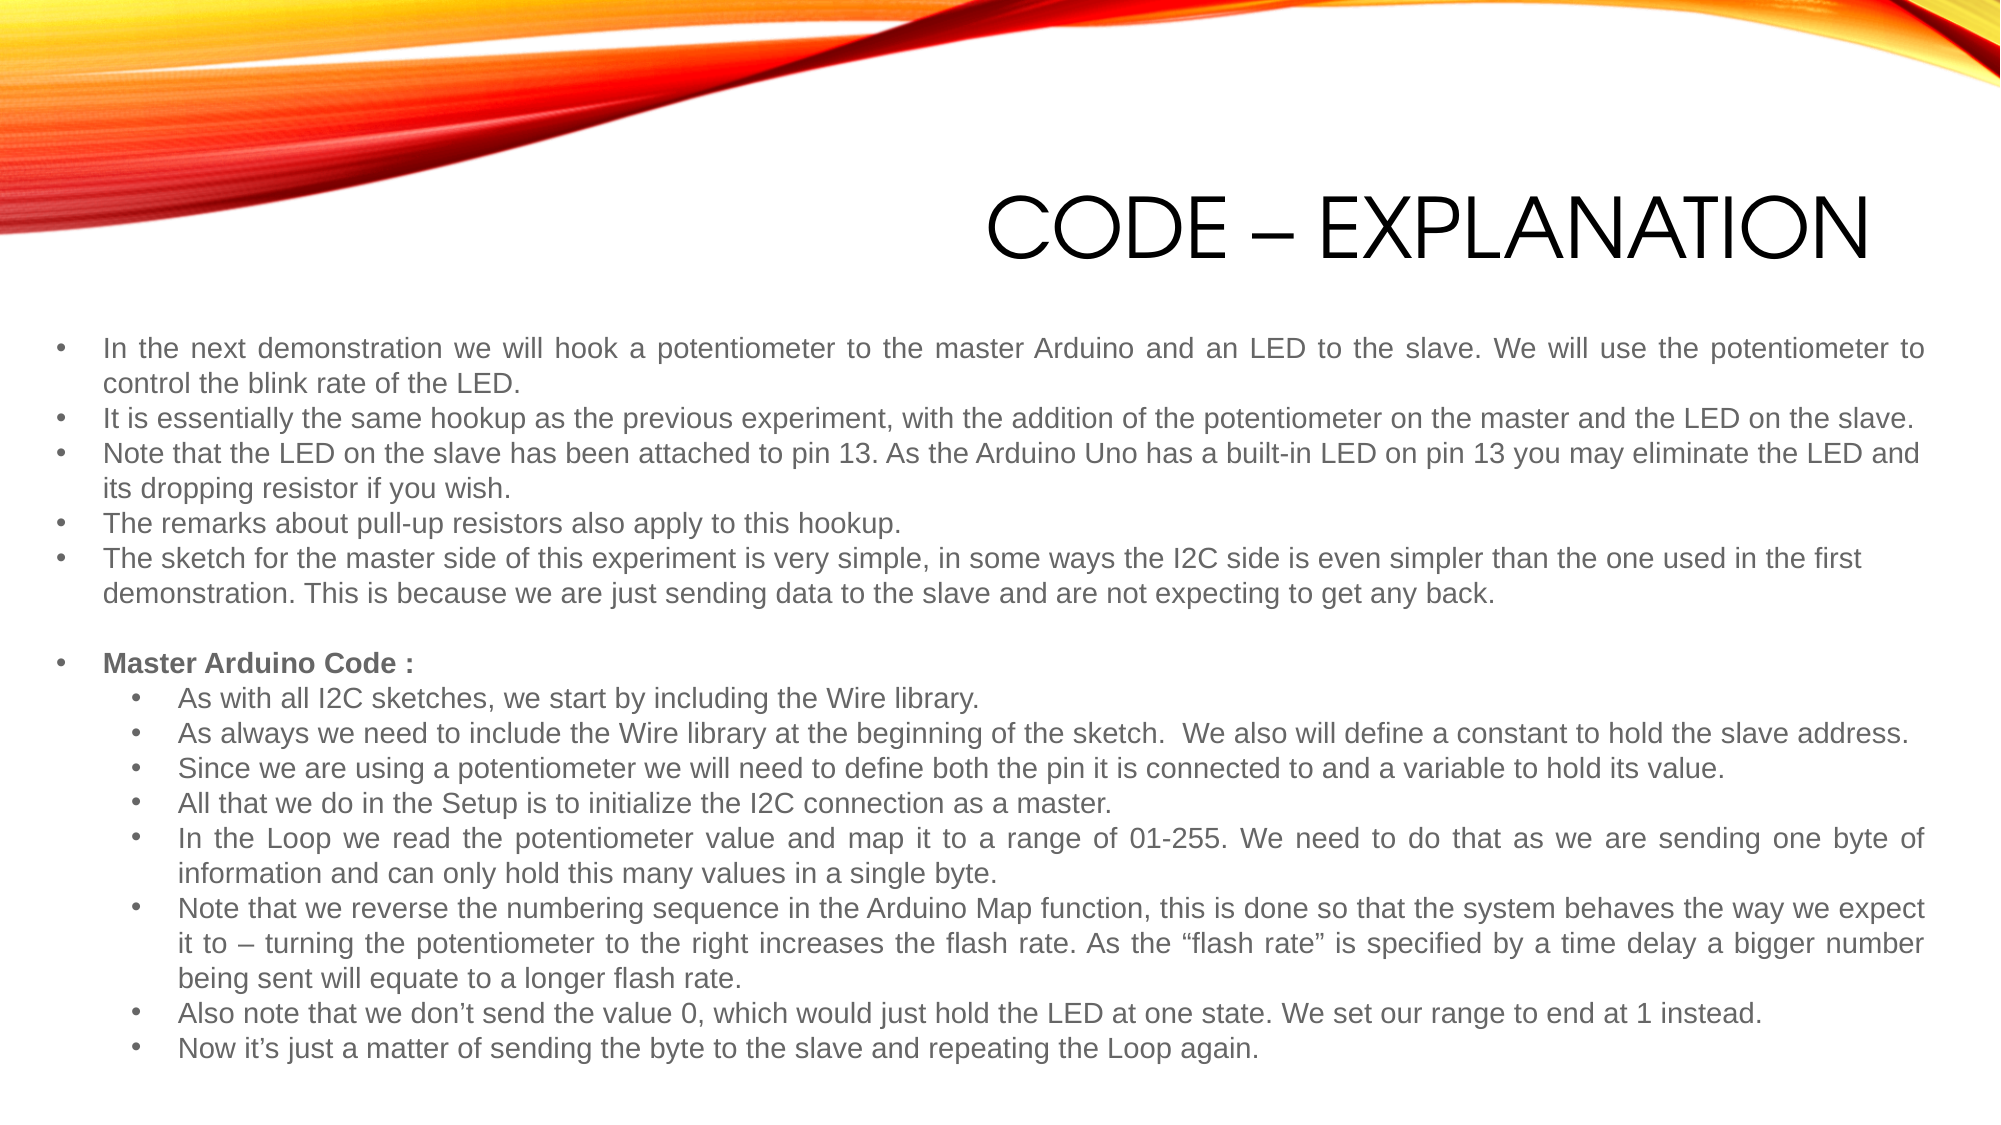

# Code – Explanation
In the next demonstration we will hook a potentiometer to the master Arduino and an LED to the slave. We will use the potentiometer to control the blink rate of the LED.
It is essentially the same hookup as the previous experiment, with the addition of the potentiometer on the master and the LED on the slave.
Note that the LED on the slave has been attached to pin 13. As the Arduino Uno has a built-in LED on pin 13 you may eliminate the LED and its dropping resistor if you wish.
The remarks about pull-up resistors also apply to this hookup.
The sketch for the master side of this experiment is very simple, in some ways the I2C side is even simpler than the one used in the first demonstration. This is because we are just sending data to the slave and are not expecting to get any back.

Master Arduino Code :
As with all I2C sketches, we start by including the Wire library.
As always we need to include the Wire library at the beginning of the sketch.  We also will define a constant to hold the slave address.
Since we are using a potentiometer we will need to define both the pin it is connected to and a variable to hold its value.
All that we do in the Setup is to initialize the I2C connection as a master.
In the Loop we read the potentiometer value and map it to a range of 01-255. We need to do that as we are sending one byte of information and can only hold this many values in a single byte.
Note that we reverse the numbering sequence in the Arduino Map function, this is done so that the system behaves the way we expect it to – turning the potentiometer to the right increases the flash rate. As the “flash rate” is specified by a time delay a bigger number being sent will equate to a longer flash rate.
Also note that we don’t send the value 0, which would just hold the LED at one state. We set our range to end at 1 instead.
Now it’s just a matter of sending the byte to the slave and repeating the Loop again.